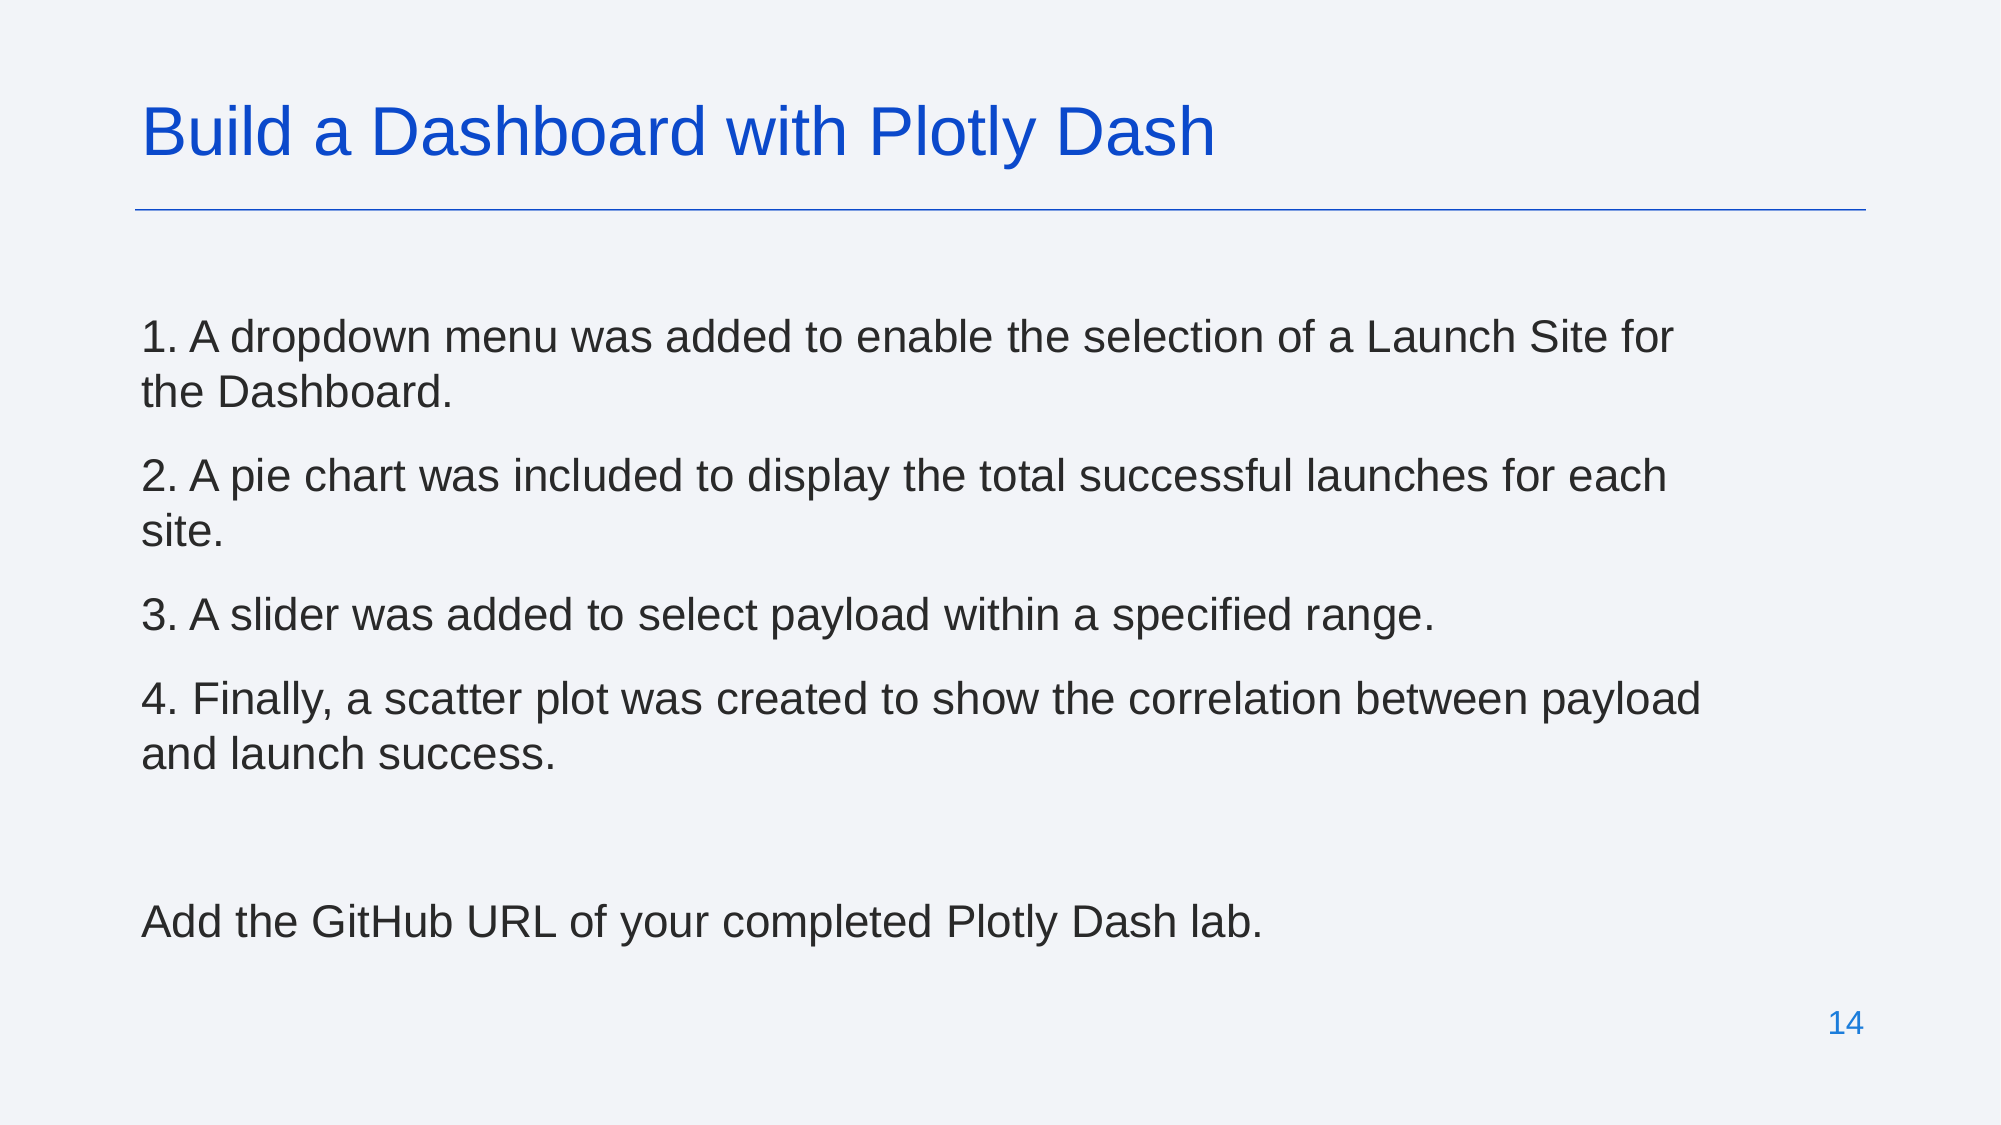

Build a Dashboard with Plotly Dash
1. A dropdown menu was added to enable the selection of a Launch Site for the Dashboard.
2. A pie chart was included to display the total successful launches for each site.
3. A slider was added to select payload within a specified range.
4. Finally, a scatter plot was created to show the correlation between payload and launch success.

Add the GitHub URL of your completed Plotly Dash lab.
14